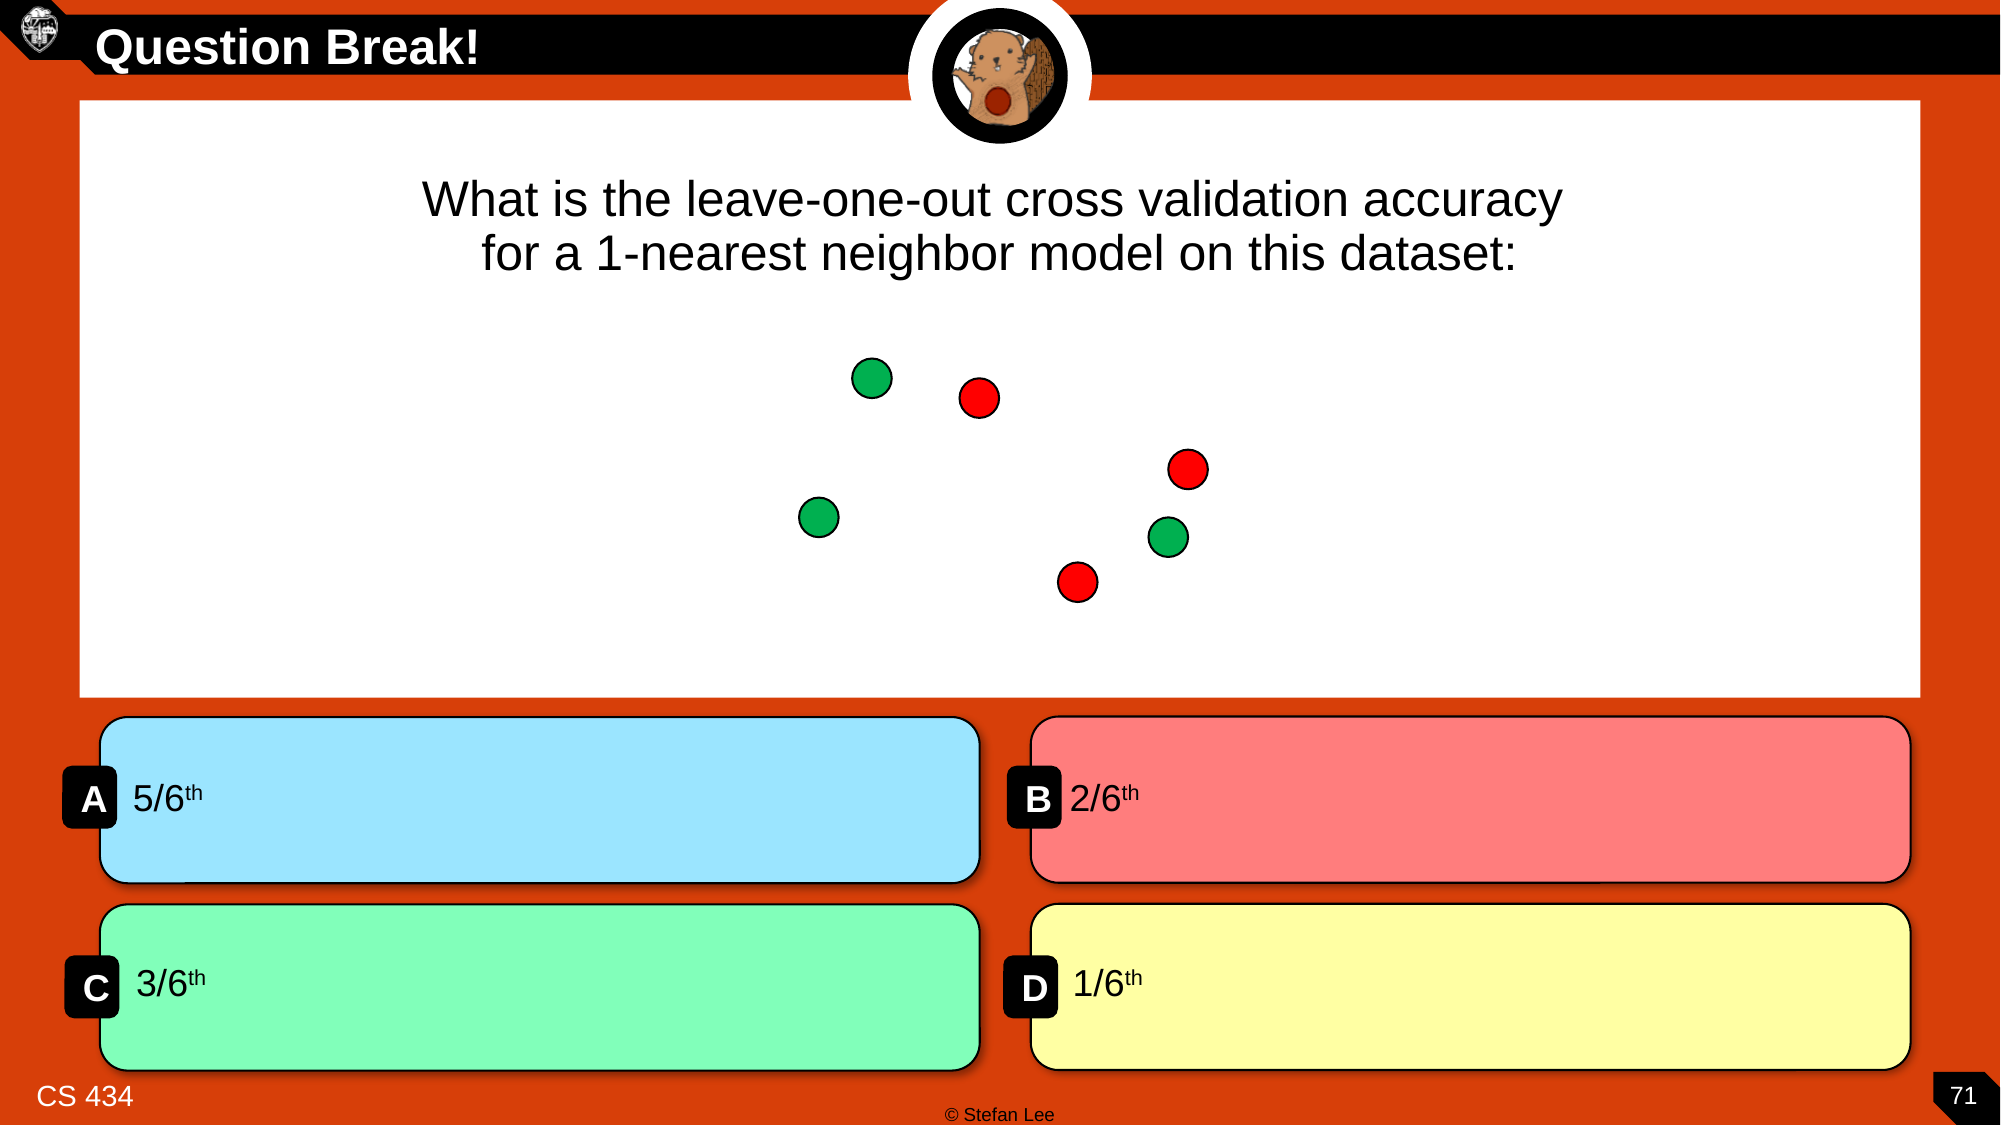

What is the leave-one-out cross validation accuracy
for a 1-nearest neighbor model on this dataset:

5/6th
2/6th
3/6th
1/6th
71